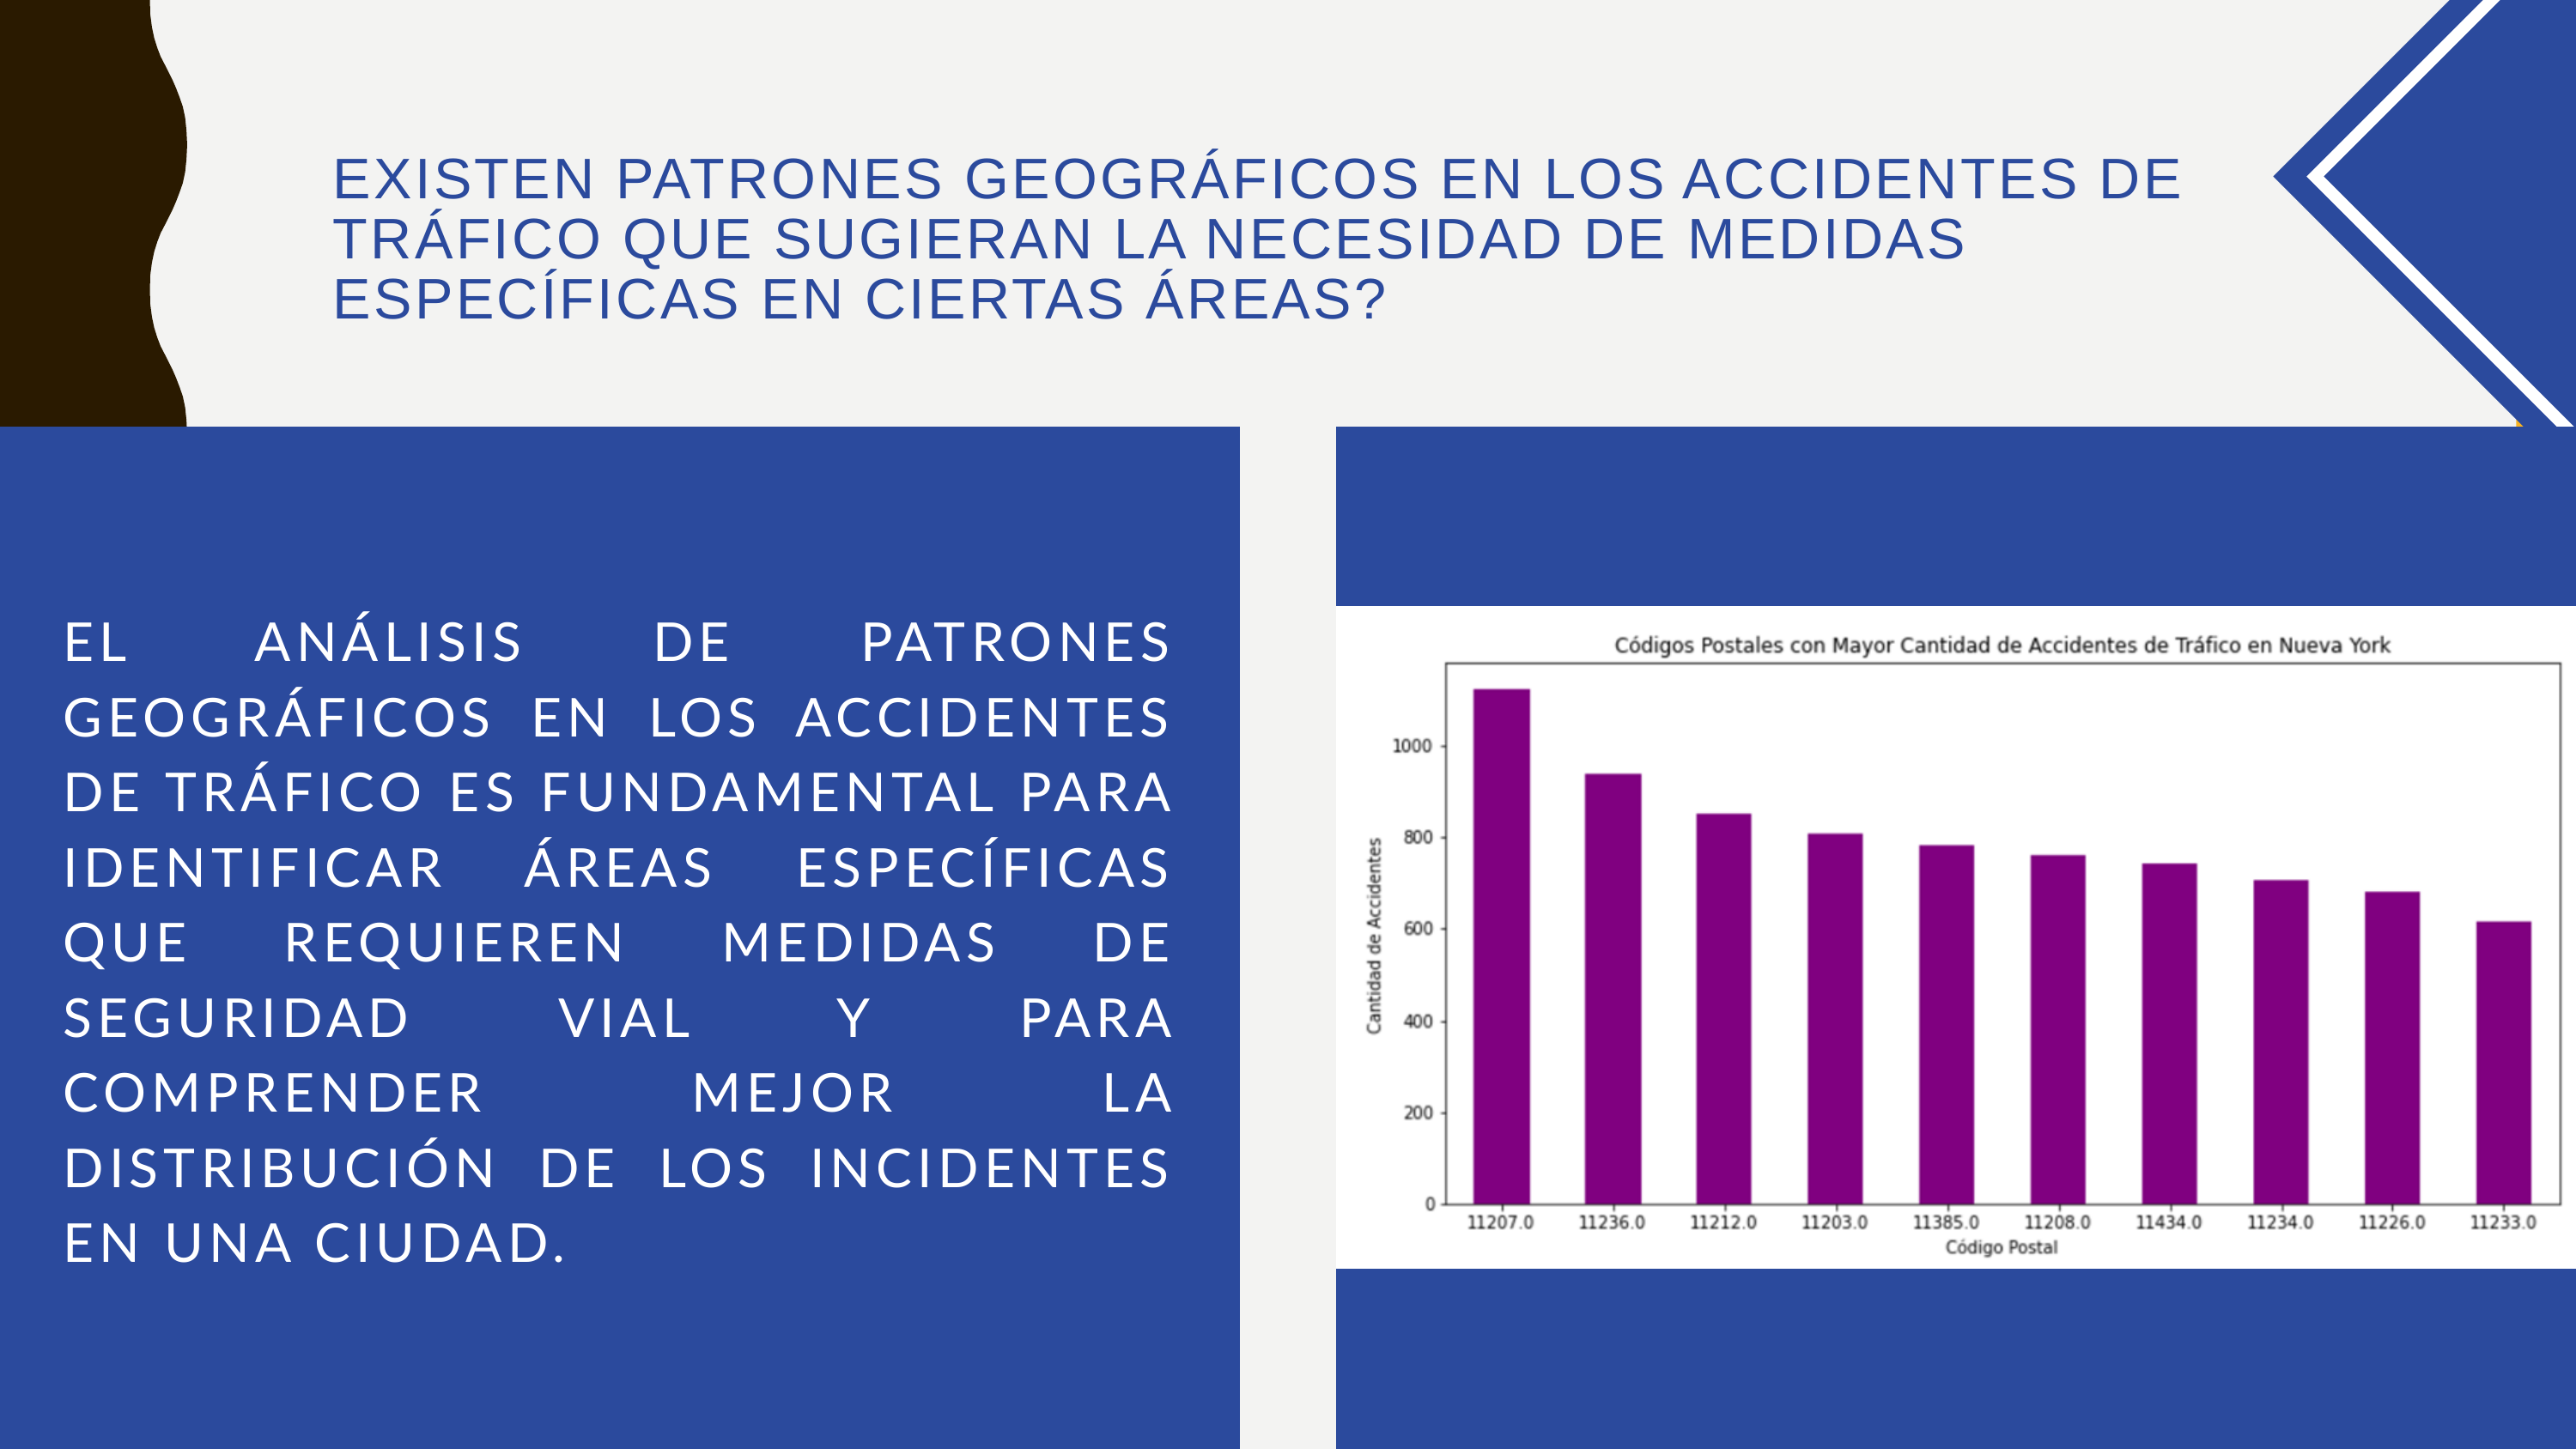

EXISTEN PATRONES GEOGRÁFICOS EN LOS ACCIDENTES DE TRÁFICO QUE SUGIERAN LA NECESIDAD DE MEDIDAS ESPECÍFICAS EN CIERTAS ÁREAS?

EL ANÁLISIS DE PATRONES GEOGRÁFICOS EN LOS ACCIDENTES DE TRÁFICO ES FUNDAMENTAL PARA IDENTIFICAR ÁREAS ESPECÍFICAS QUE REQUIEREN MEDIDAS DE SEGURIDAD VIAL Y PARA COMPRENDER MEJOR LA DISTRIBUCIÓN DE LOS INCIDENTES EN UNA CIUDAD.